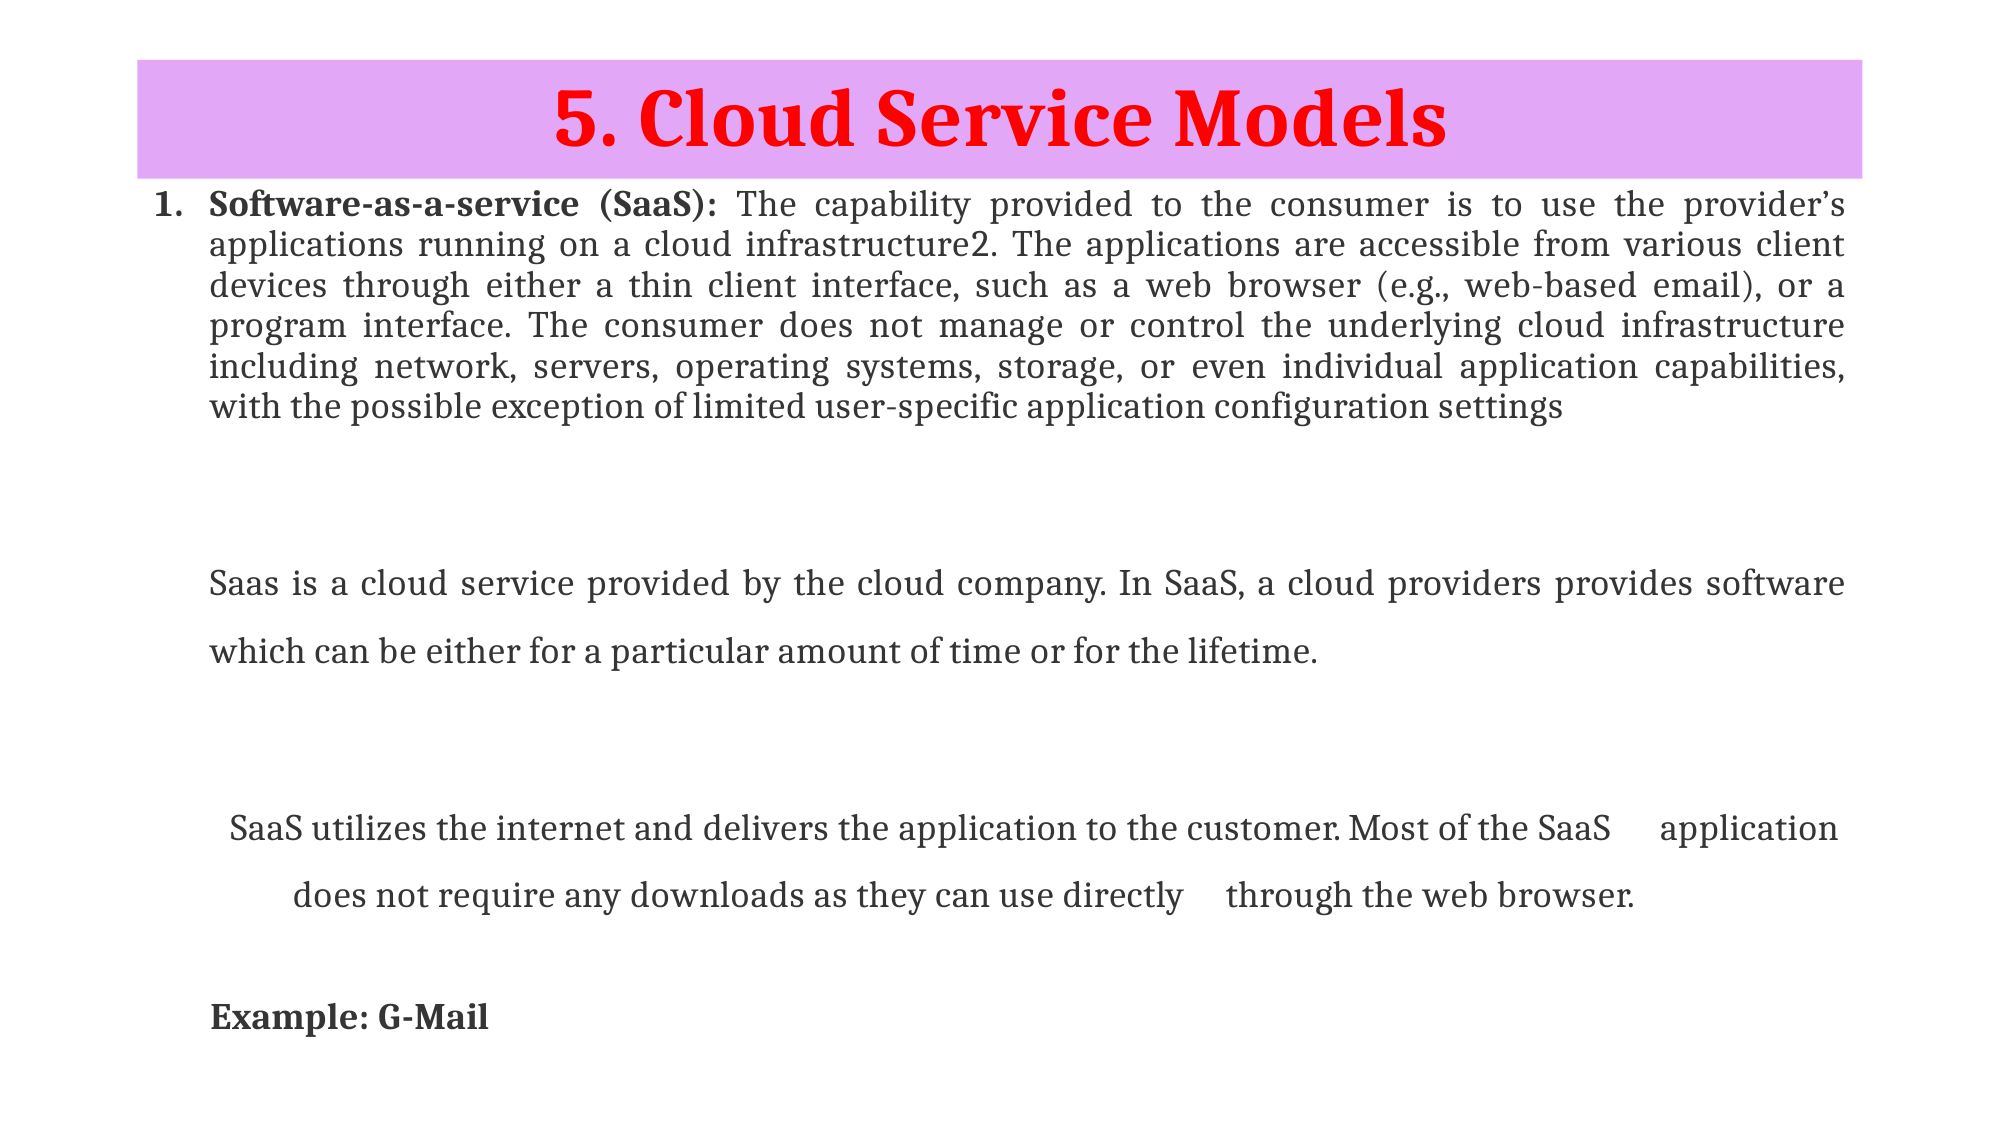

# 5. Cloud Service Models
Software-as-a-service (SaaS): The capability provided to the consumer is to use the provider’s applications running on a cloud infrastructure2. The applications are accessible from various client devices through either a thin client interface, such as a web browser (e.g., web-based email), or a program interface. The consumer does not manage or control the underlying cloud infrastructure including network, servers, operating systems, storage, or even individual application capabilities, with the possible exception of limited user-specific application configuration settings

	Saas is a cloud service provided by the cloud company. In SaaS, a cloud providers provides software which can be either for a particular amount of time or for the lifetime.

         SaaS utilizes the internet and delivers the application to the customer. Most of the SaaS 	application                   does not require any downloads as they can use directly     through the web browser.

       Example: G-Mail